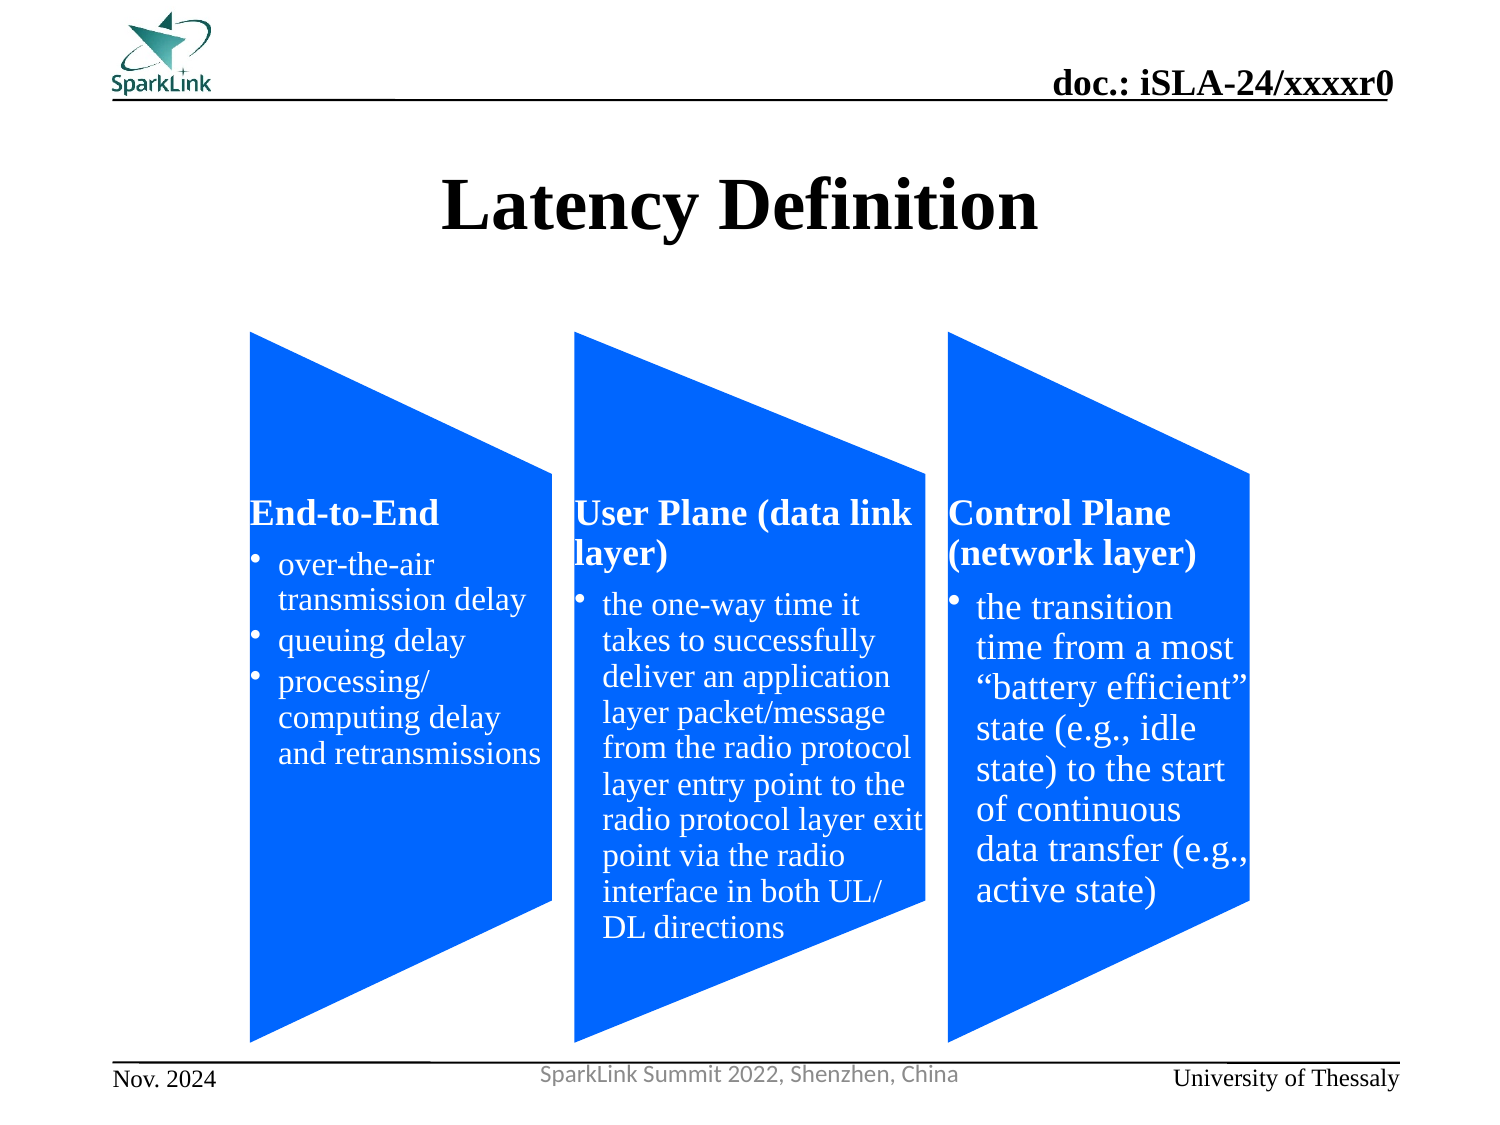

# Latency Definition
End-to-End
over-the-air transmission delay
queuing delay
processing/computing delay and retransmissions
User Plane (data link layer)
the one-way time it takes to successfully deliver an application layer packet/message from the radio protocol layer entry point to the radio protocol layer exit point via the radio interface in both UL/ DL directions

Control Plane (network layer)
the transition time from a most “battery efficient” state (e.g., idle state) to the start of continuous data transfer (e.g., active state)
SparkLink Summit 2022, Shenzhen, China